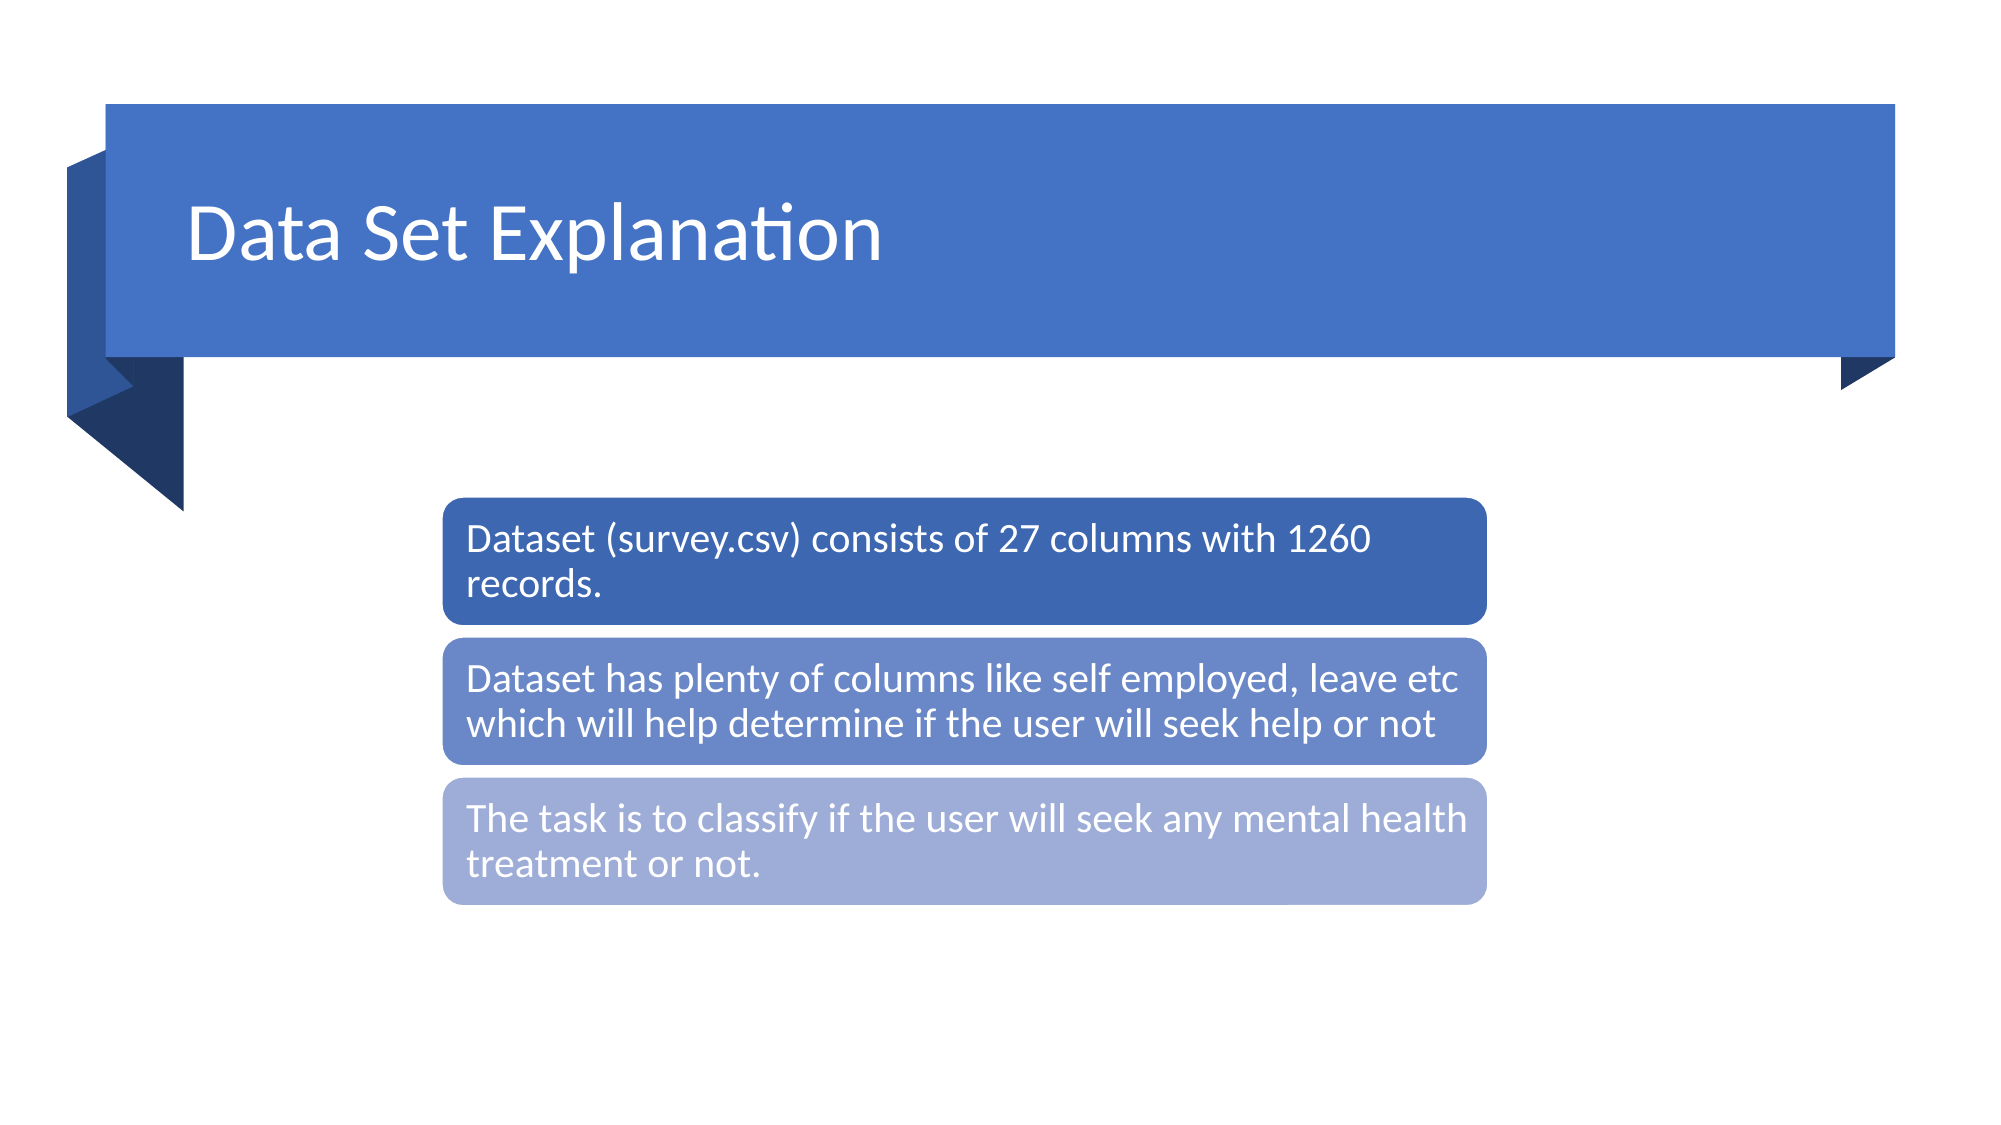

# Data Set Explanation
Dataset (survey.csv) consists of 27 columns with 1260 records.
Dataset has plenty of columns like self employed, leave etc which will help determine if the user will seek help or not
The task is to classify if the user will seek any mental health treatment or not.